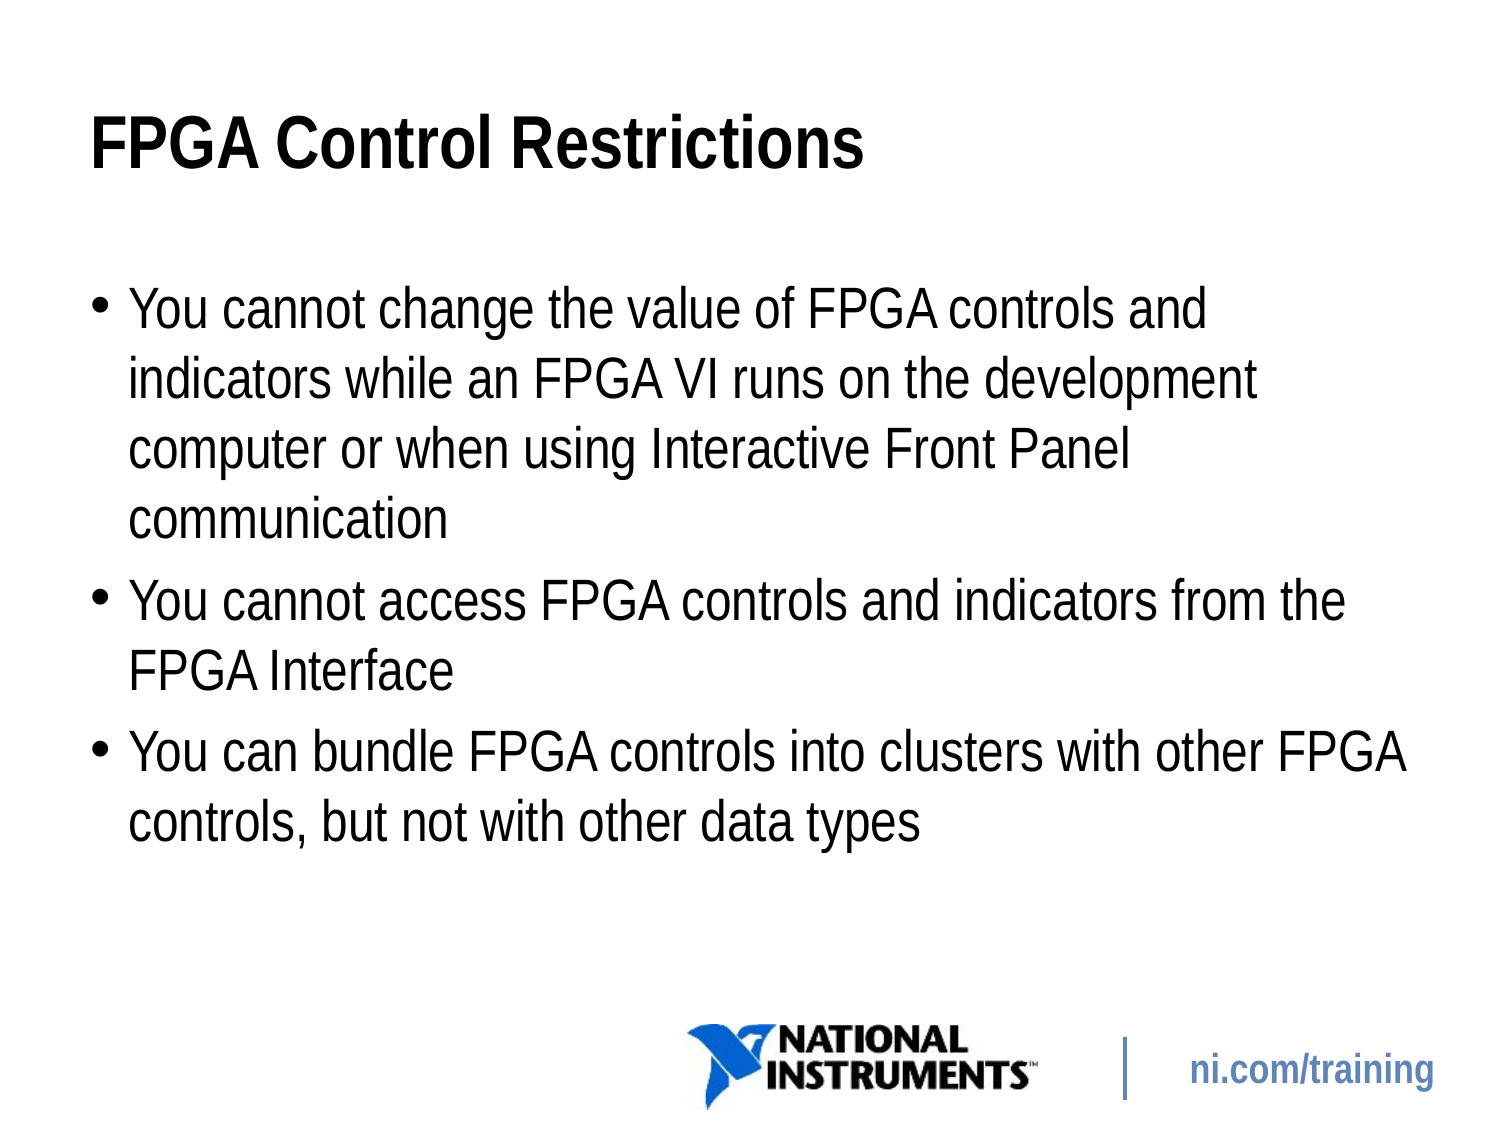

# FPGA Control Restrictions
You cannot change the value of FPGA controls and indicators while an FPGA VI runs on the development computer or when using Interactive Front Panel communication
You cannot access FPGA controls and indicators from the FPGA Interface
You can bundle FPGA controls into clusters with other FPGA controls, but not with other data types